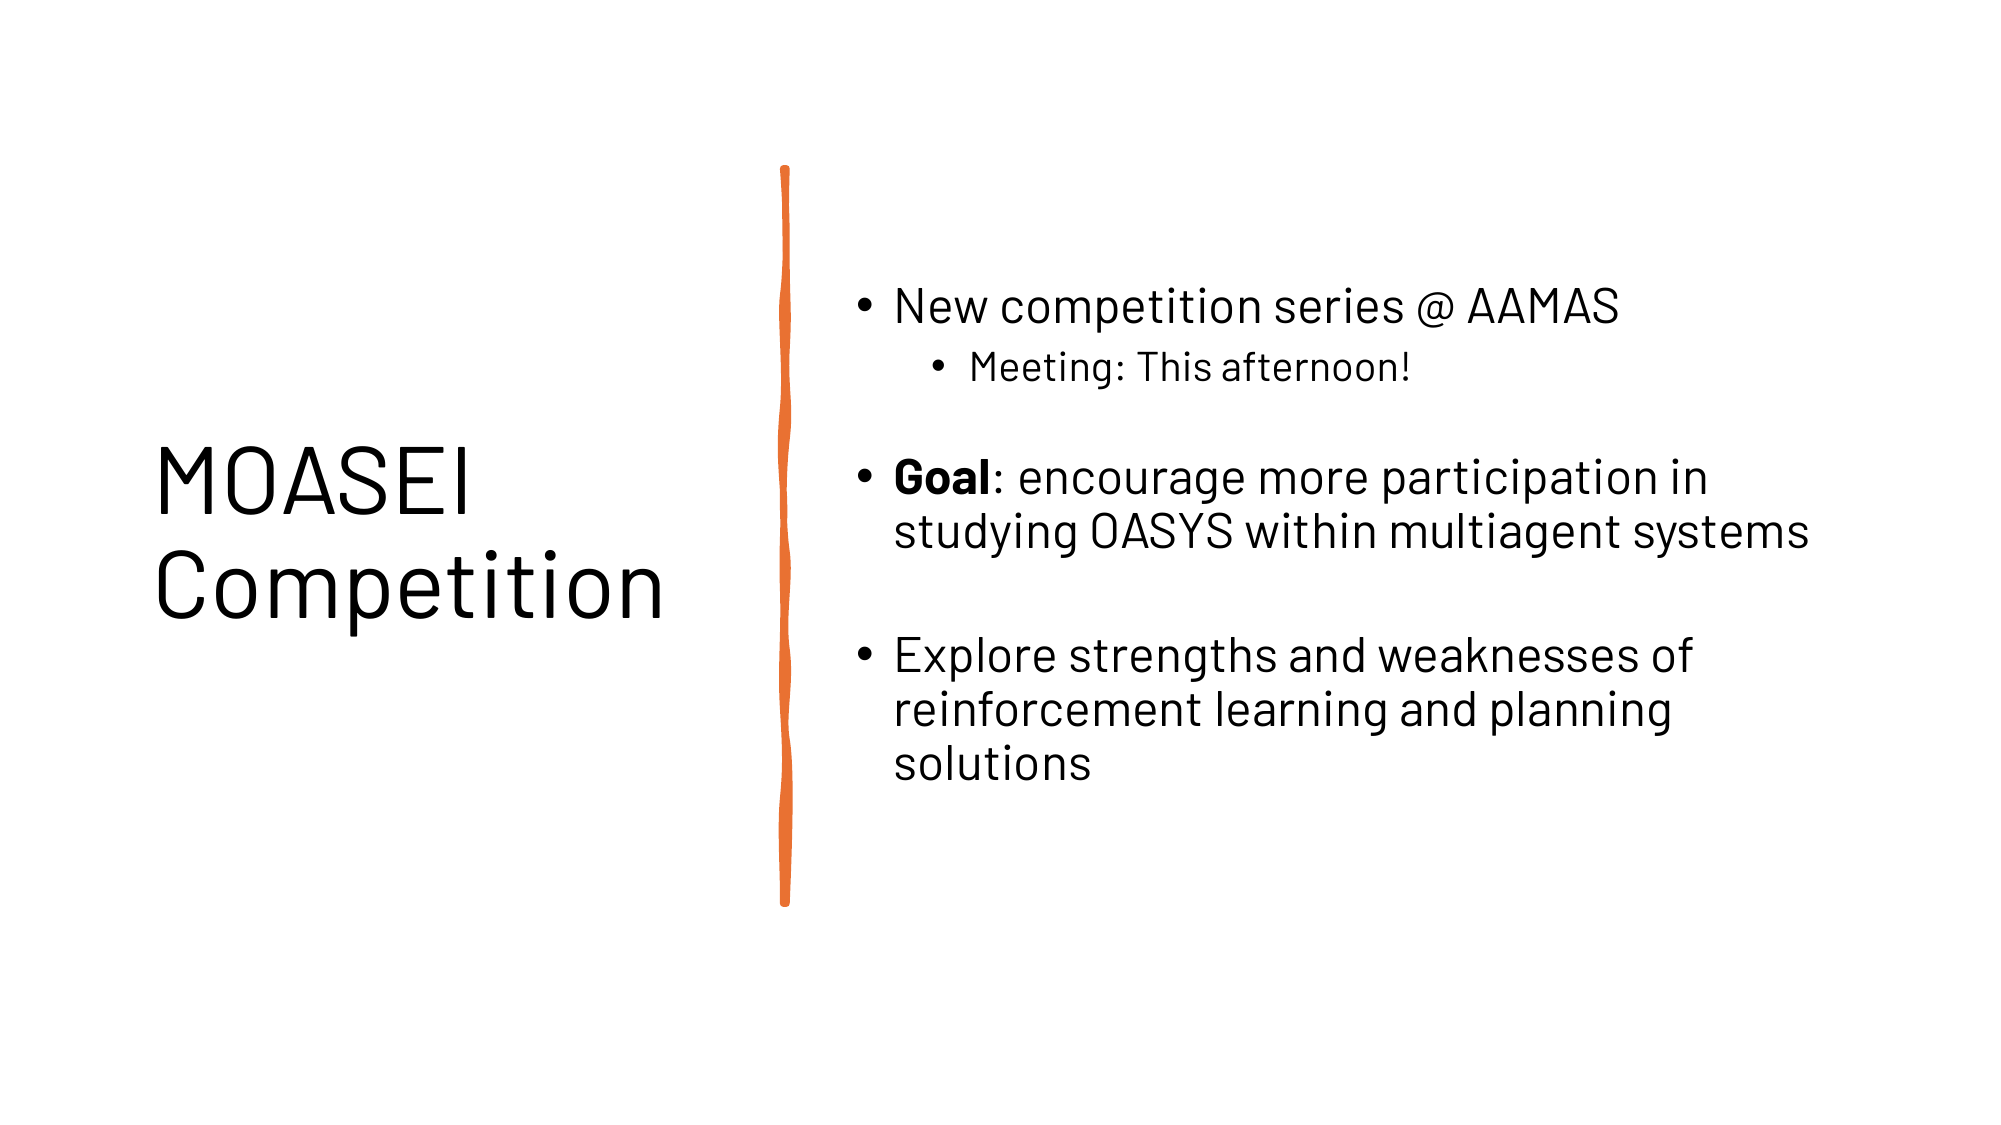

# MOASEI Competition
New competition series @ AAMAS
Meeting: This afternoon!
Goal: encourage more participation in studying OASYS within multiagent systems
Explore strengths and weaknesses of reinforcement learning and planning solutions